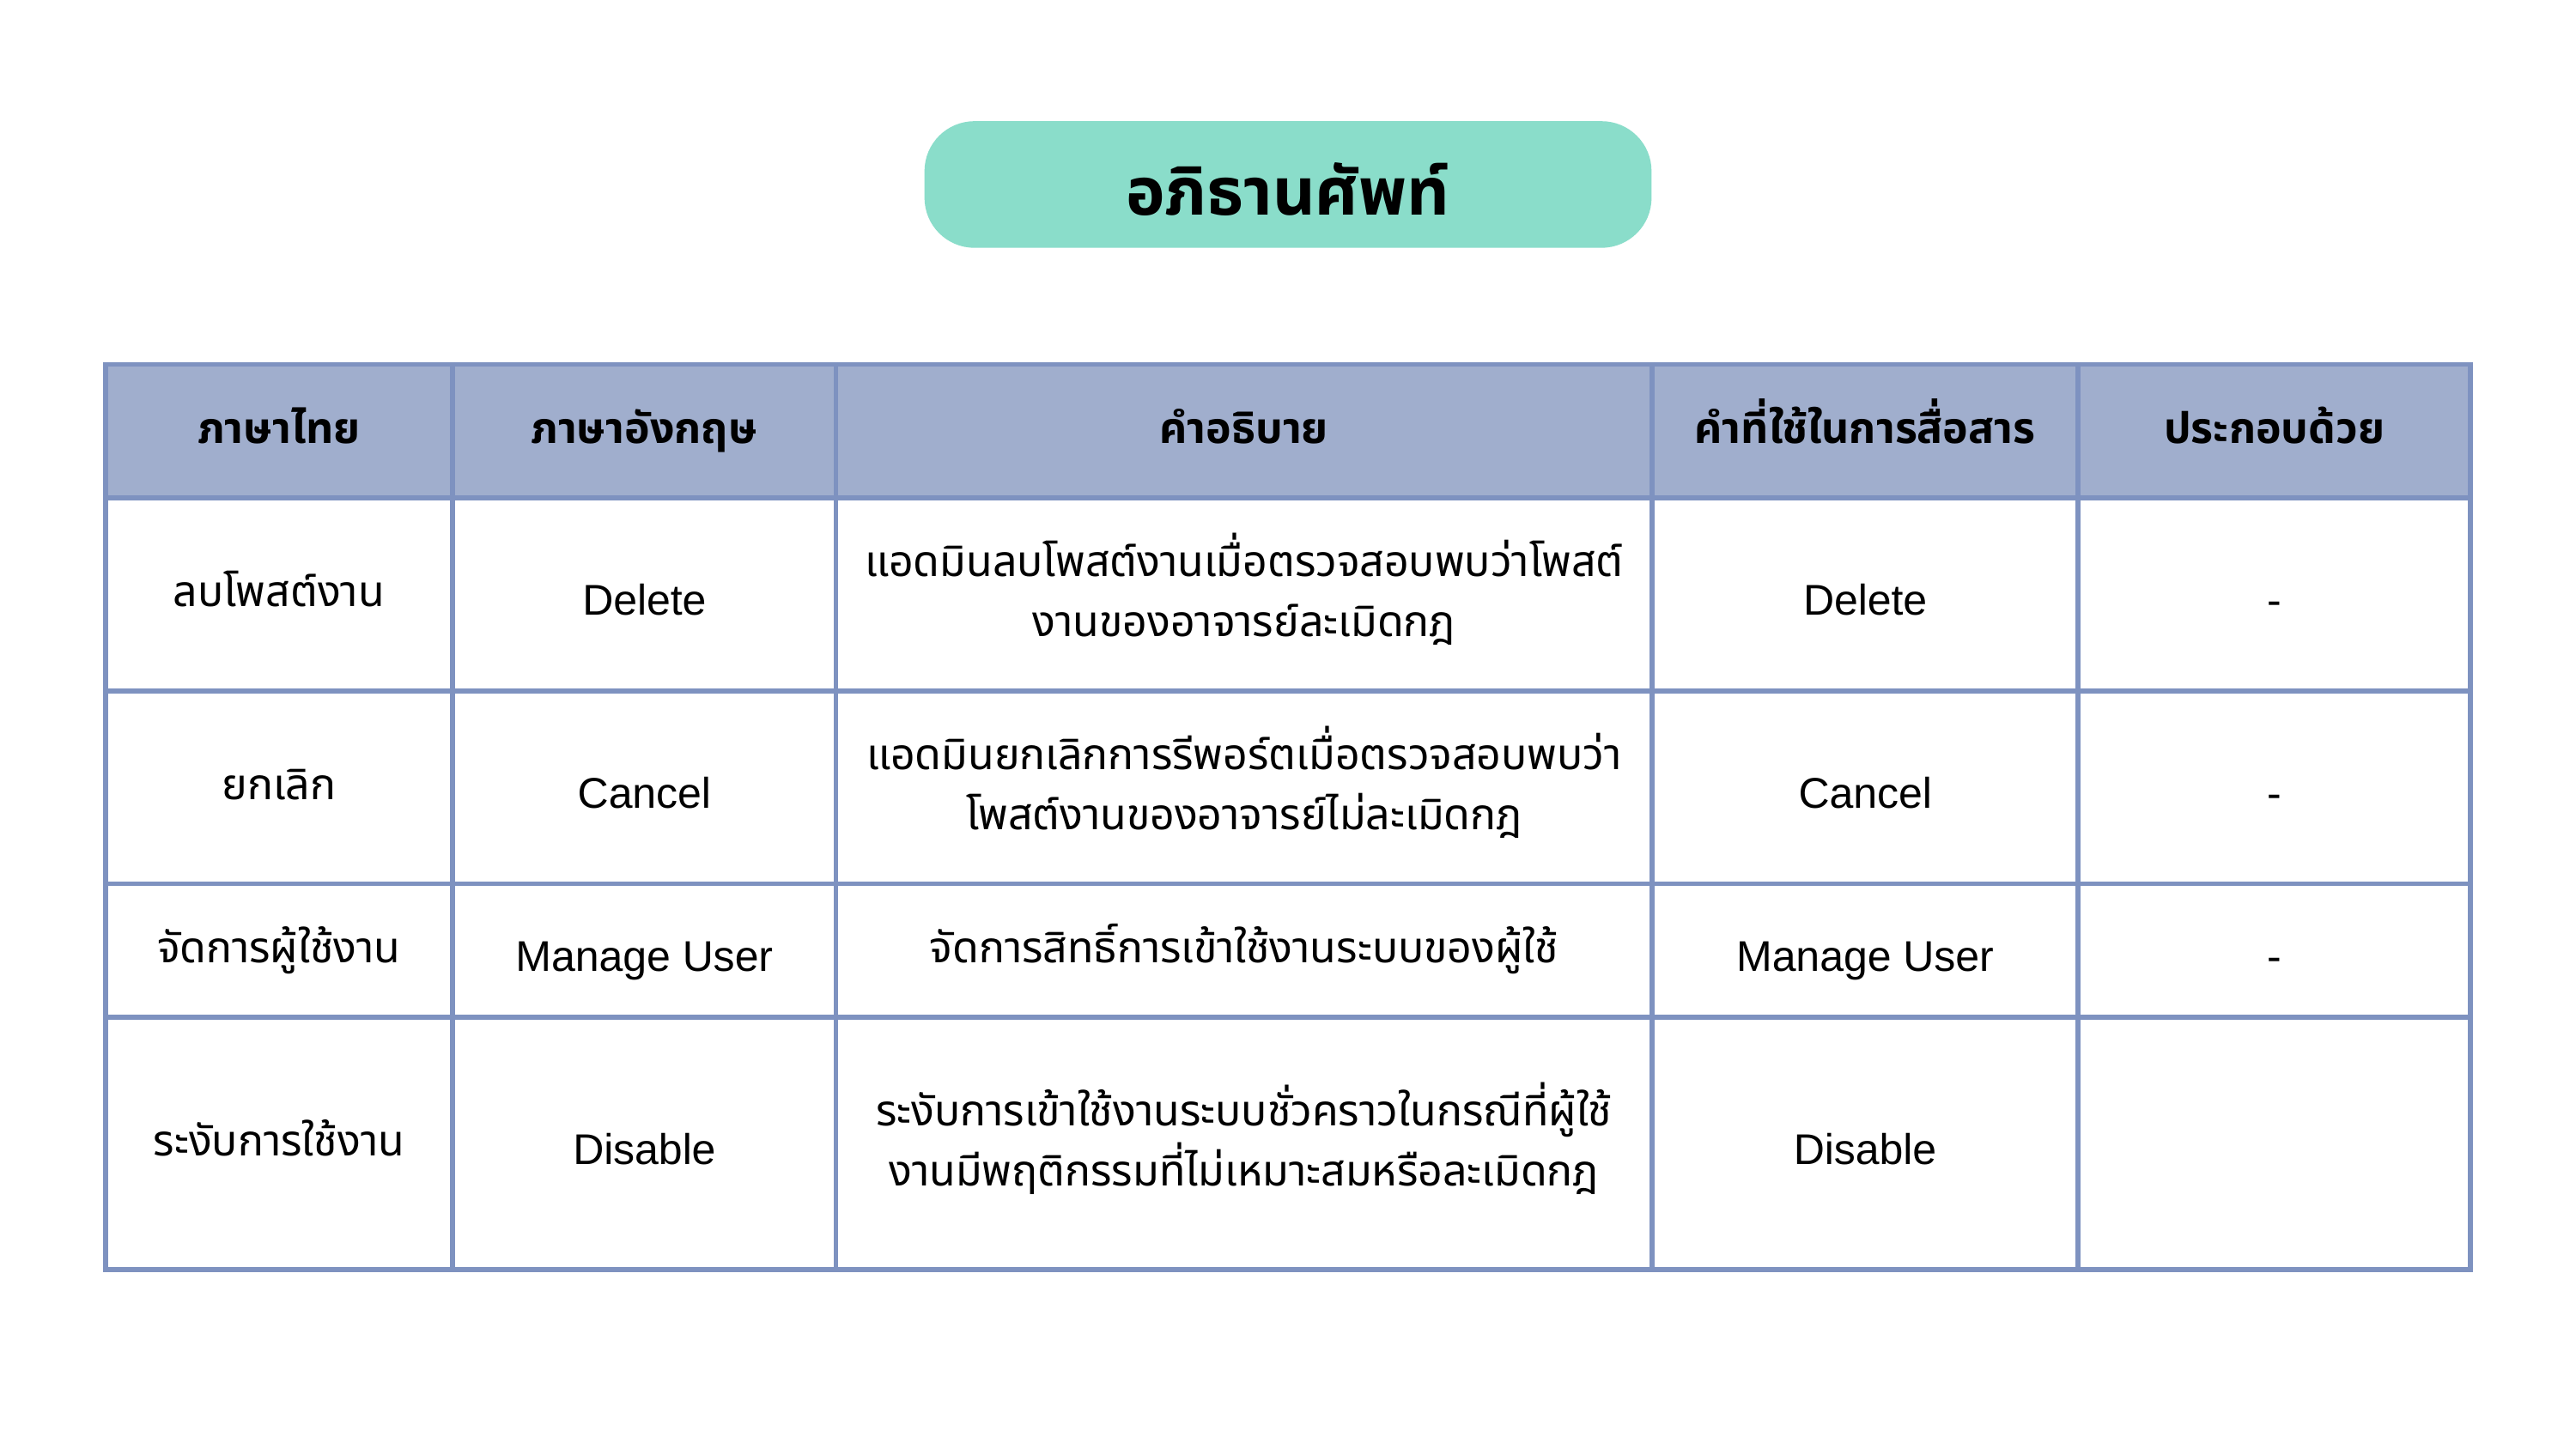

อภิธานศัพท์
| ภาษาไทย | ภาษาอังกฤษ | คำอธิบาย | คำที่ใช้ในการสื่อสาร | ประกอบด้วย |
| --- | --- | --- | --- | --- |
| ลบโพสต์งาน | Delete | แอดมินลบโพสต์งานเมื่อตรวจสอบพบว่าโพสต์งานของอาจารย์ละเมิดกฎ | Delete | - |
| ยกเลิก | Cancel | แอดมินยกเลิกการรีพอร์ตเมื่อตรวจสอบพบว่าโพสต์งานของอาจารย์ไม่ละเมิดกฎ | Cancel | - |
| จัดการผู้ใช้งาน | Manage User | จัดการสิทธิ์การเข้าใช้งานระบบของผู้ใช้ | Manage User | - |
| ระงับการใช้งาน | Disable | ระงับการเข้าใช้งานระบบชั่วคราวในกรณีที่ผู้ใช้งานมีพฤติกรรมที่ไม่เหมาะสมหรือละเมิดกฎ | Disable |  |